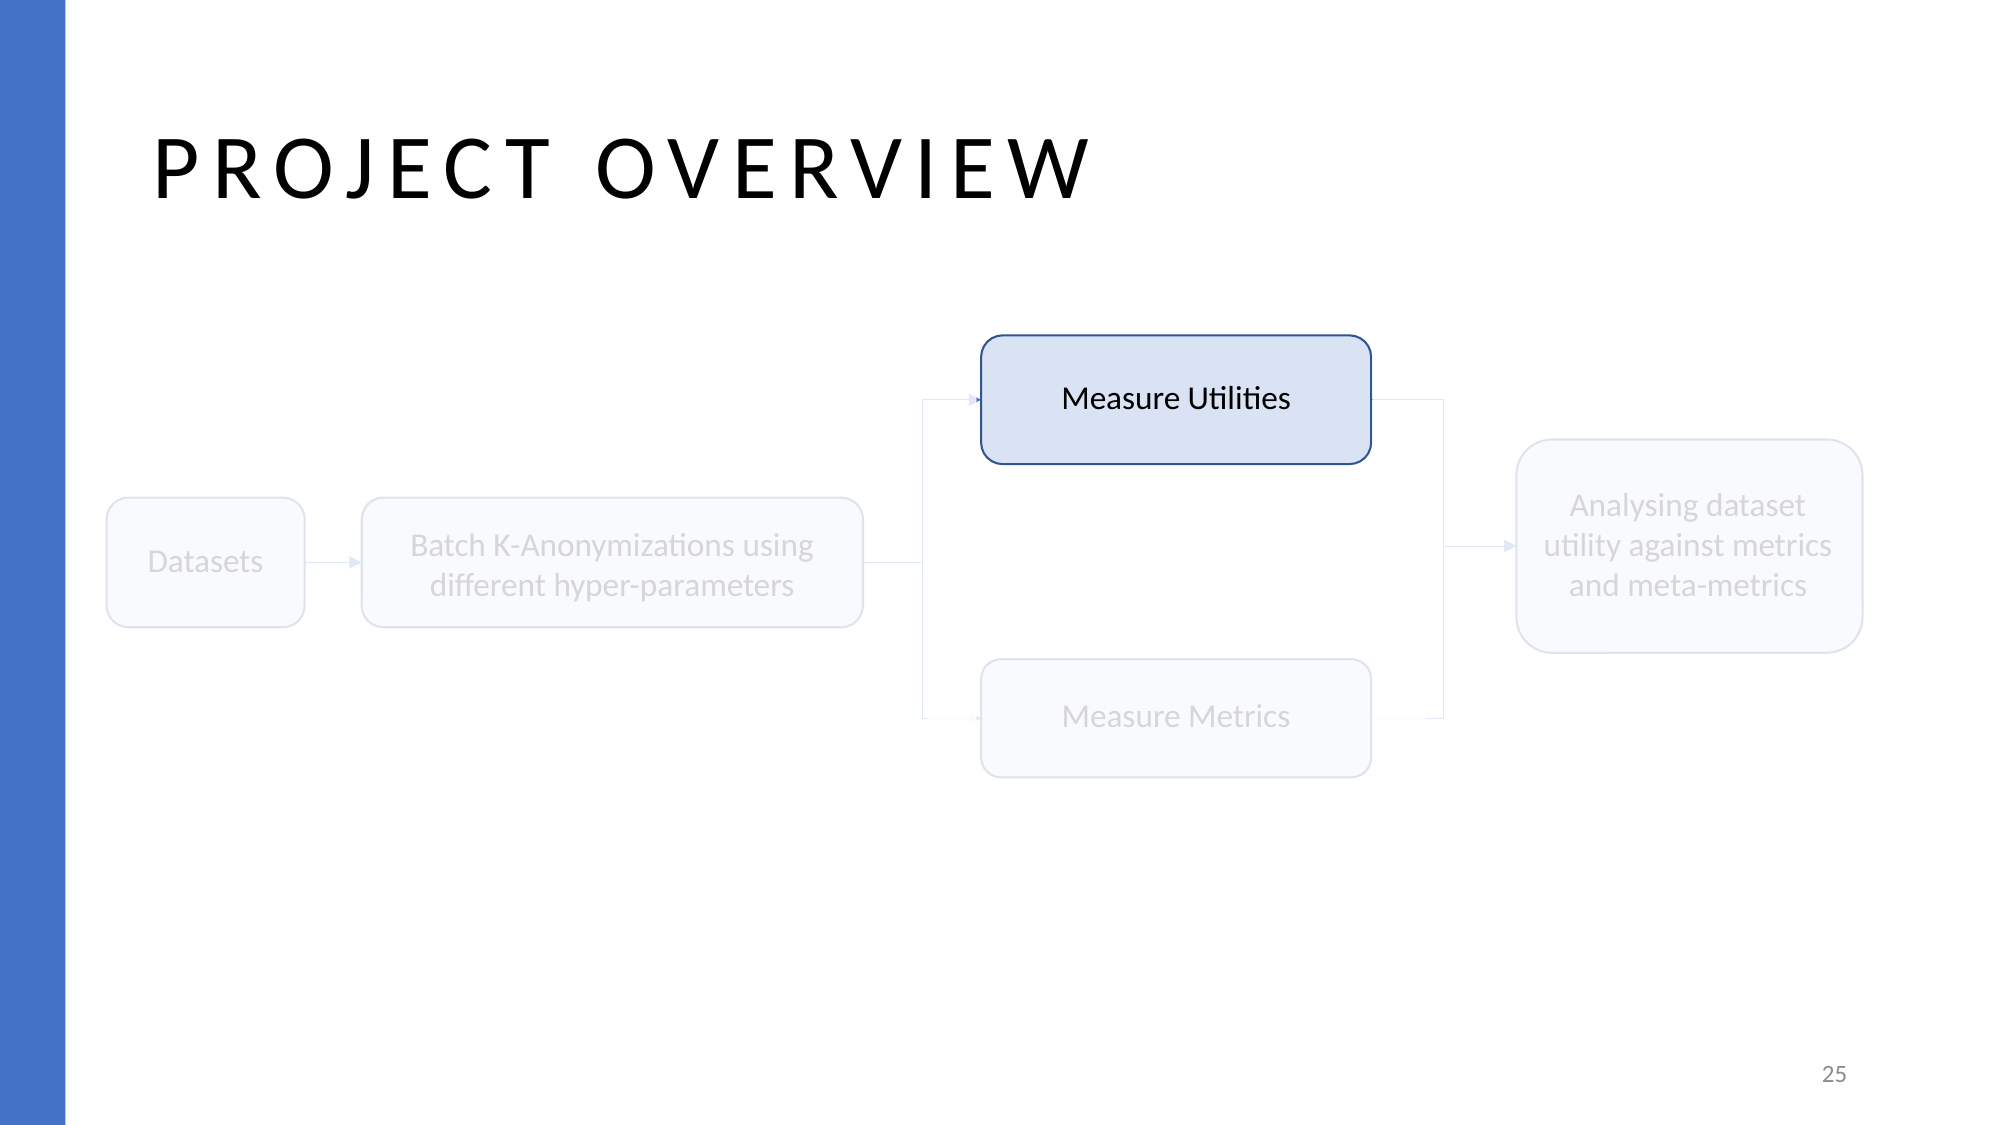

# PROJECT OVERVIEW

Measure Utilities

Analysing dataset utility against metrics and meta-metrics

Datasets

Batch K-Anonymizations using different hyper-parameters

Measure Metrics
25